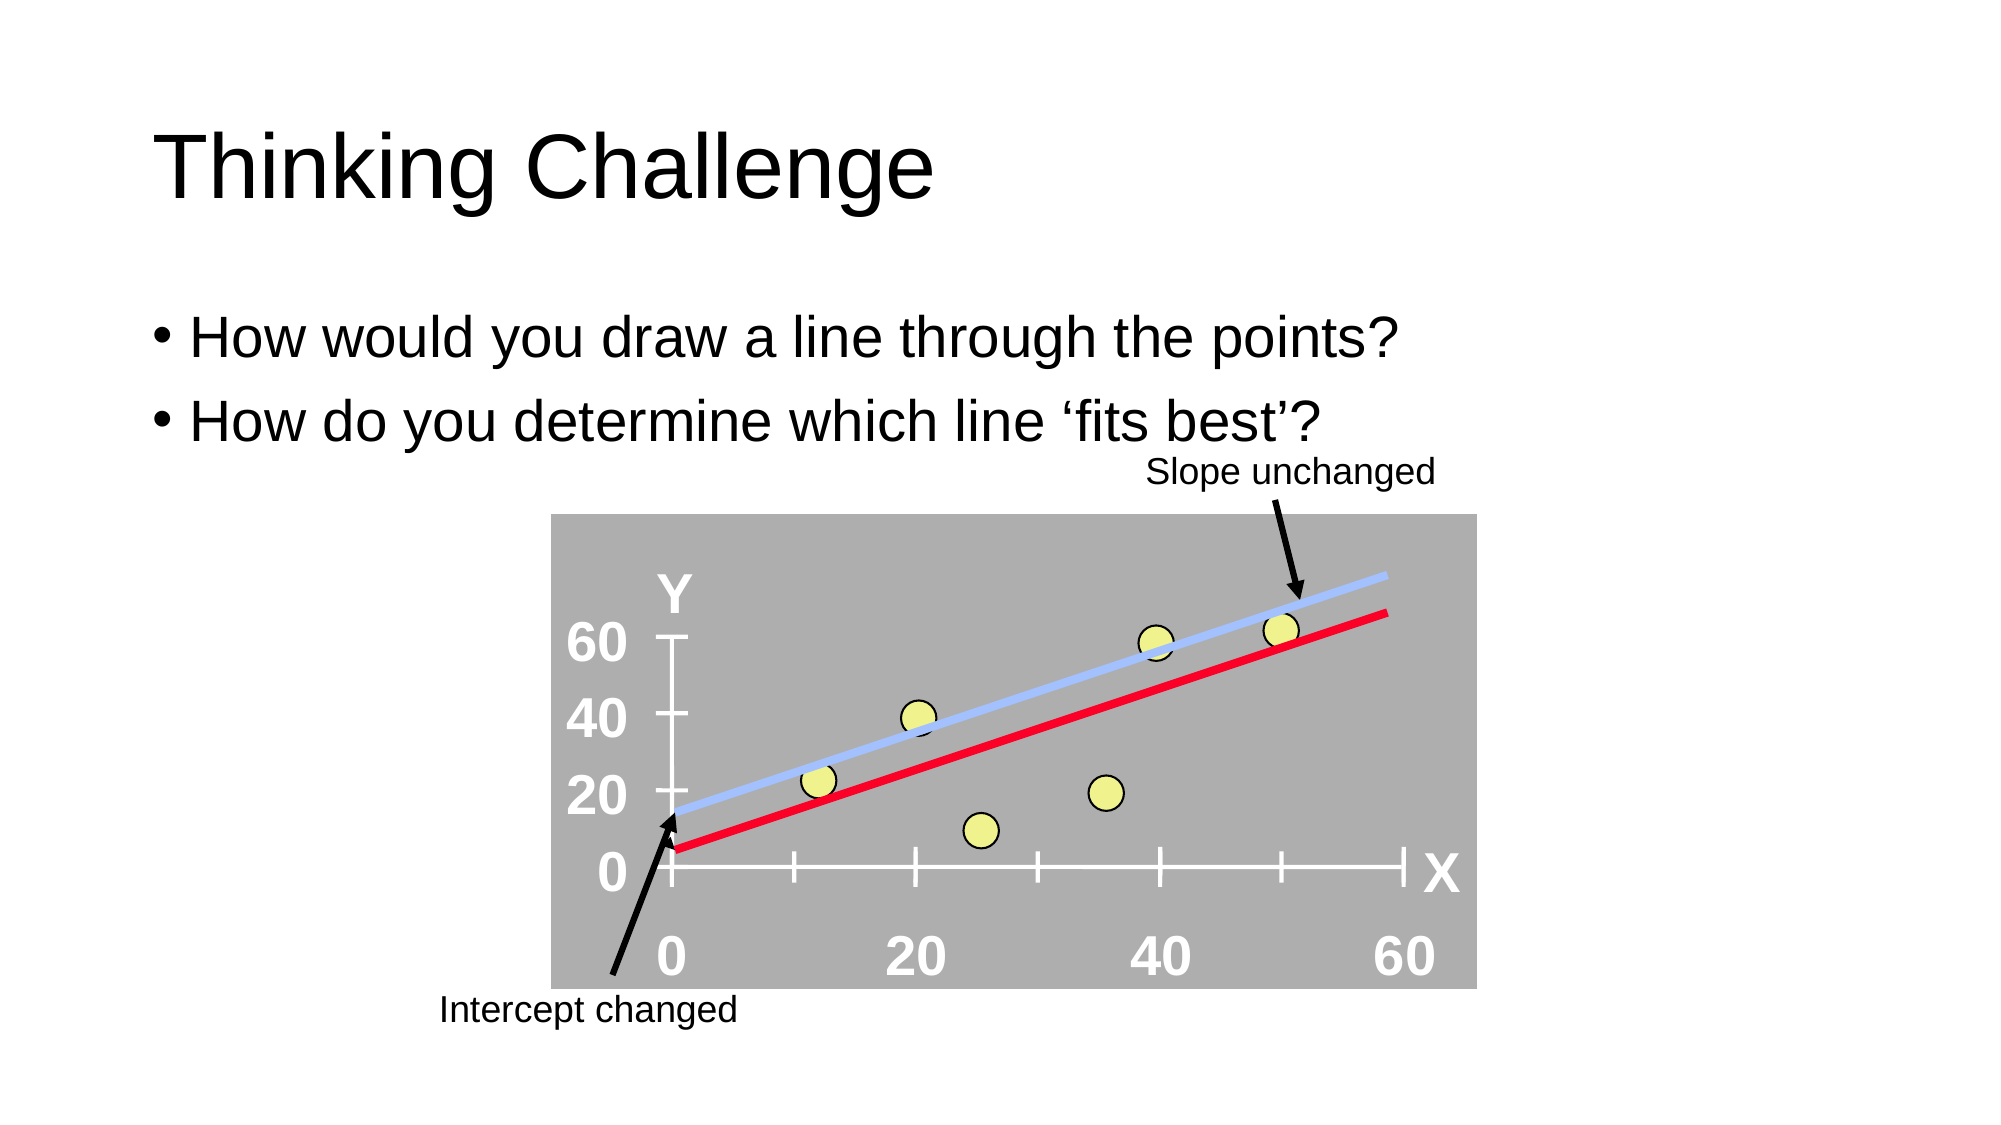

# Thinking Challenge
How would you draw a line through the points?
How do you determine which line ‘fits best’?
Slope unchanged

Y

60

40

20

0
X

0
20
40
60
Intercept changed